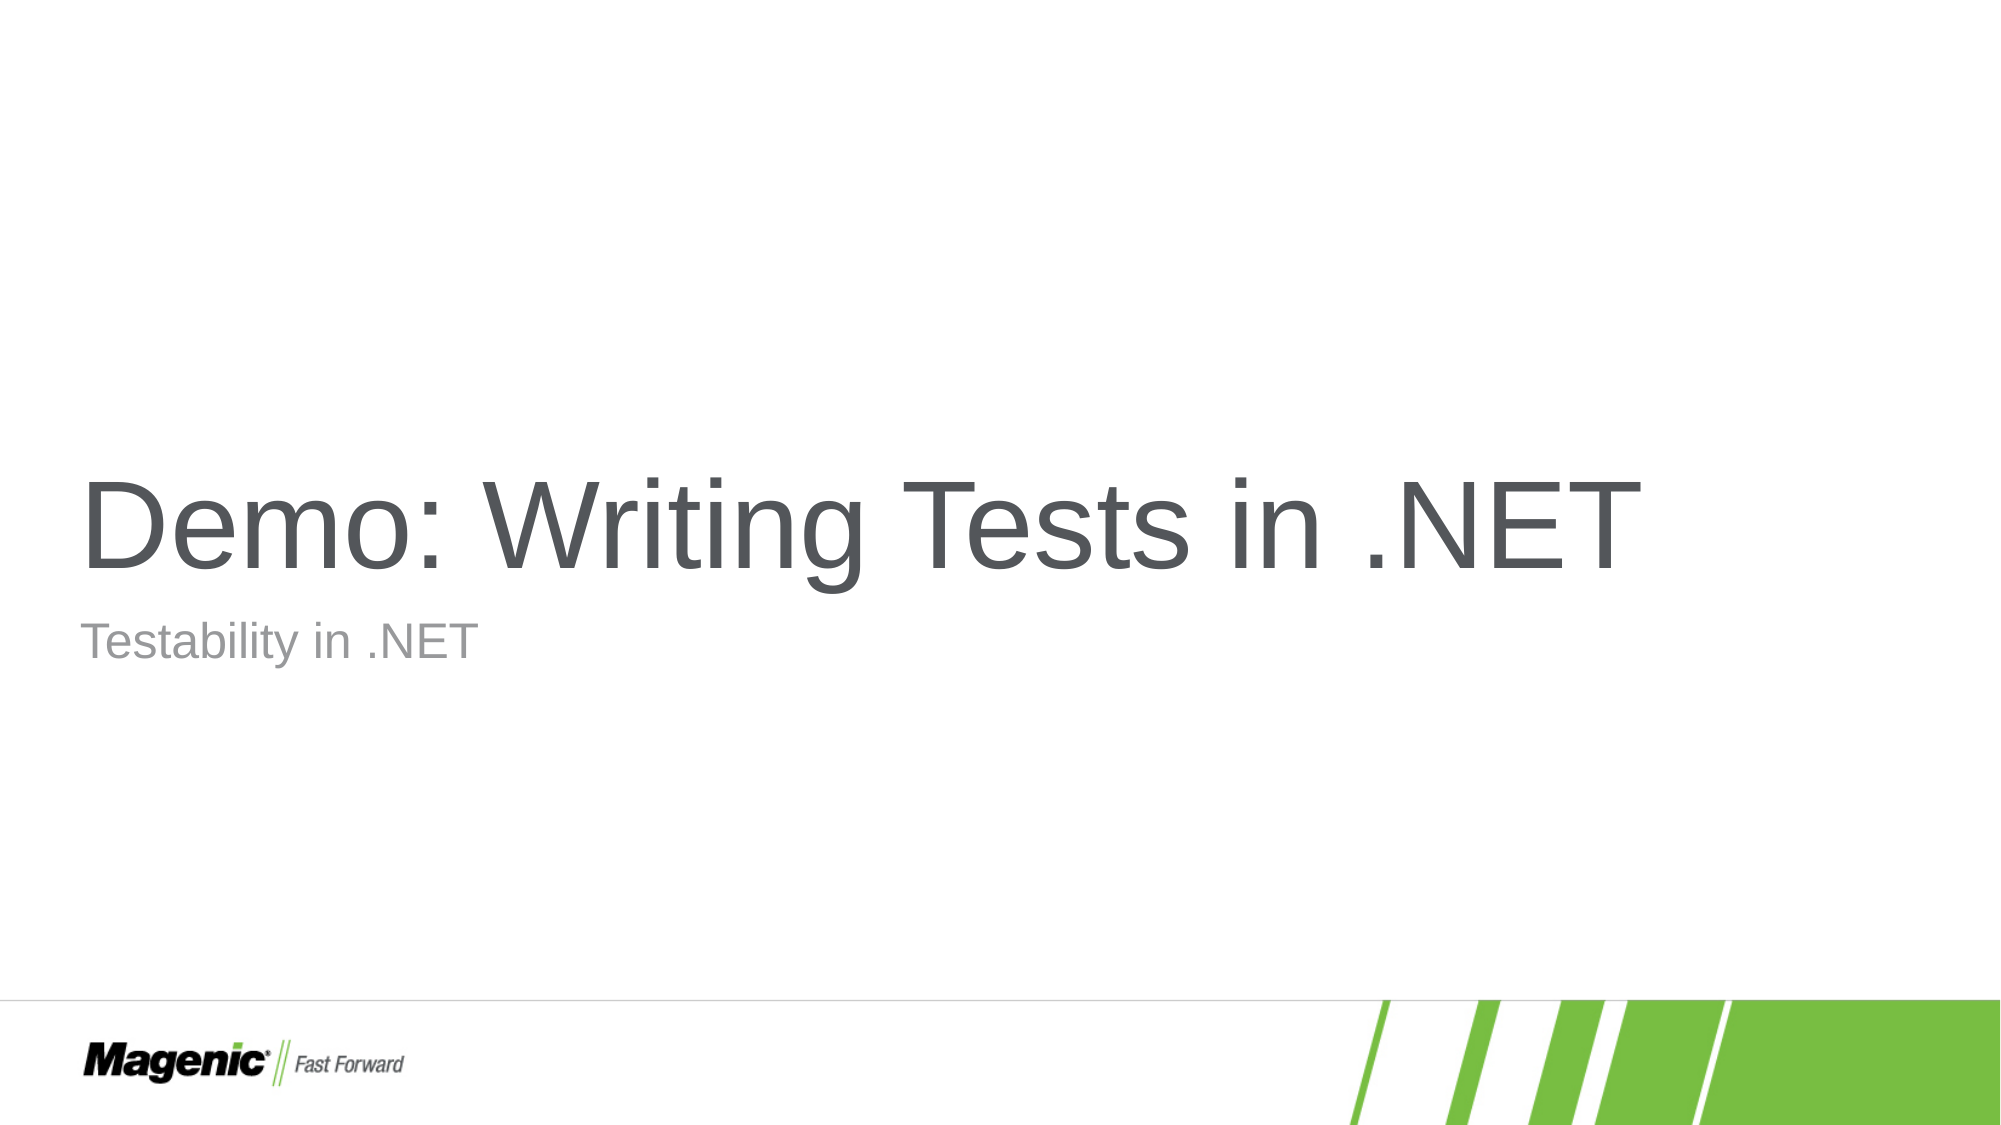

# Demo: Writing Tests in .NET
Testability in .NET